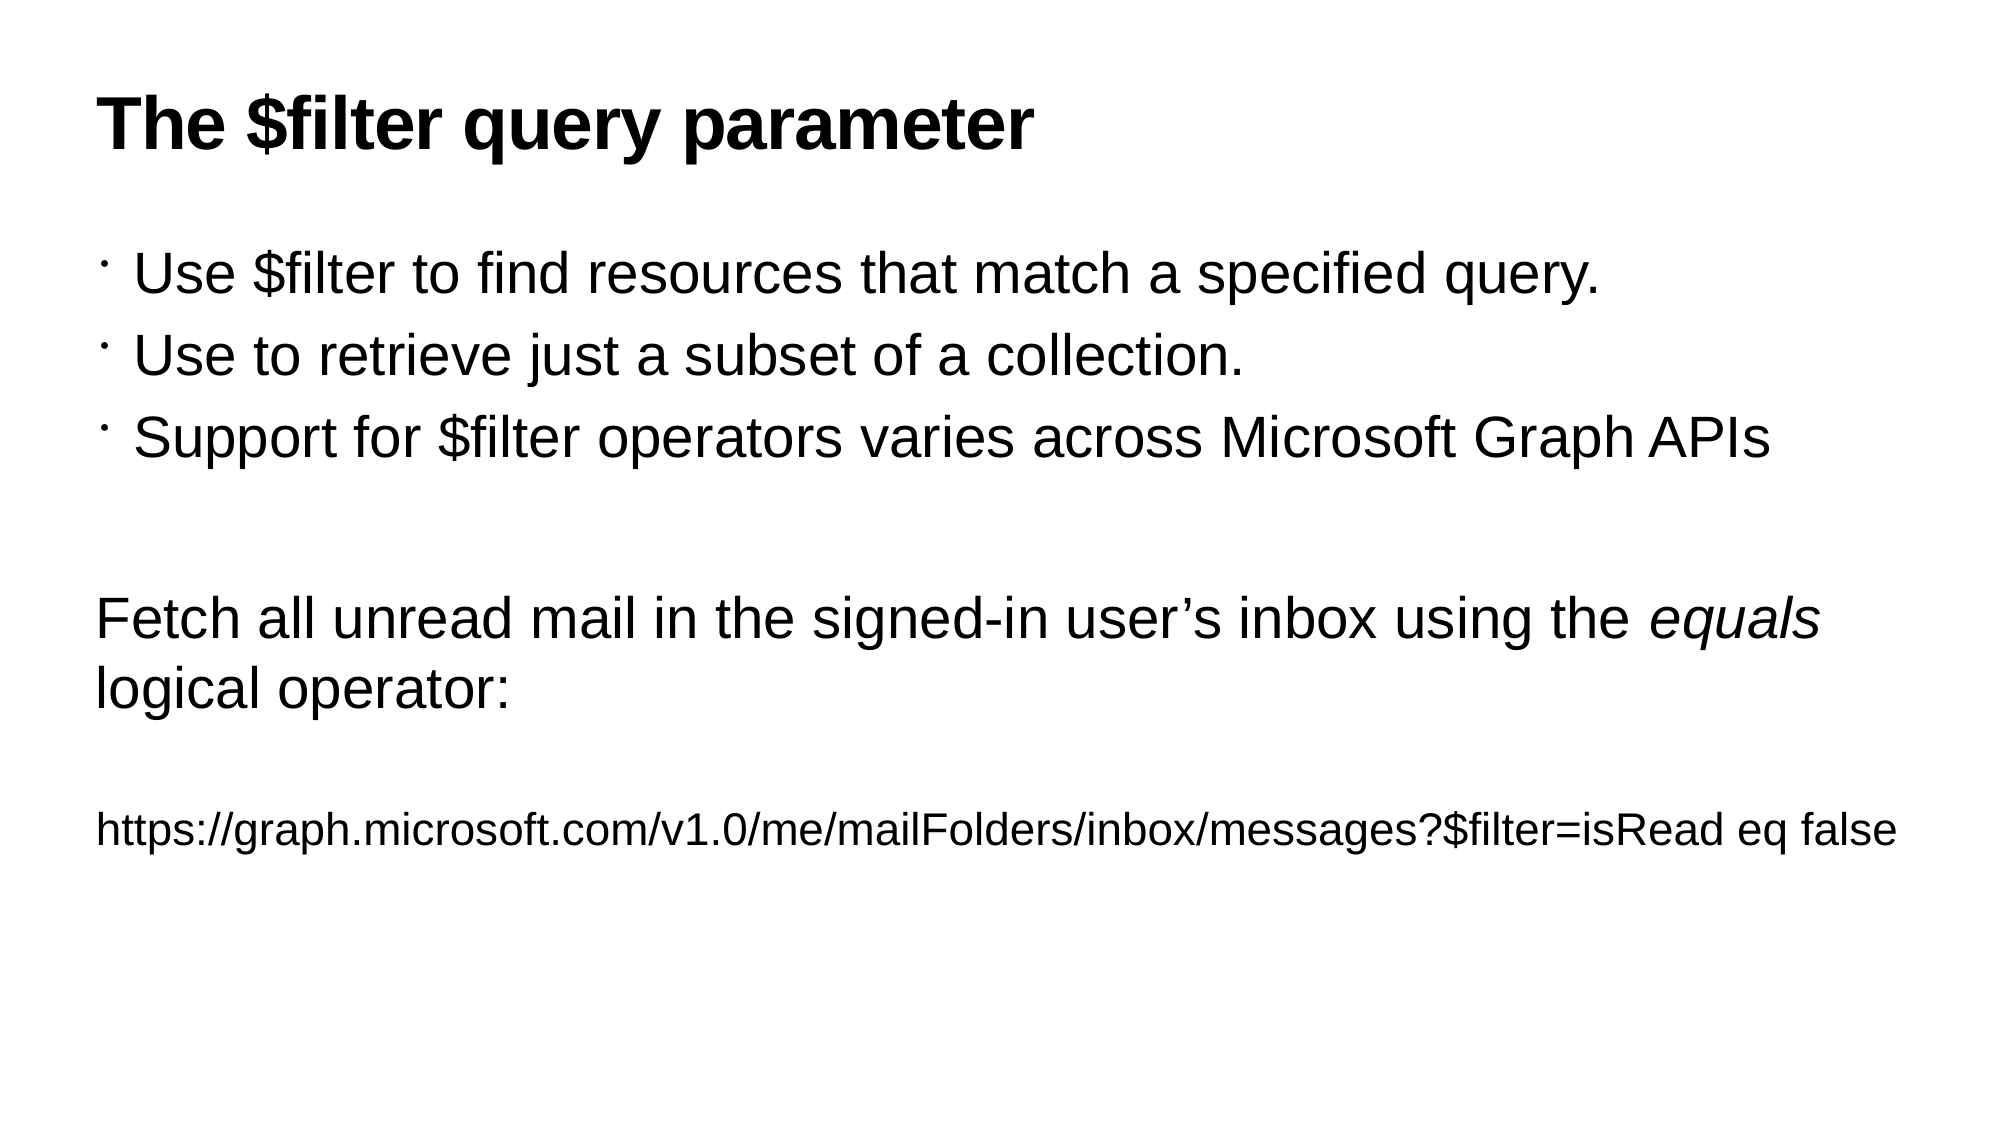

# The $filter query parameter
Use $filter to find resources that match a specified query.
Use to retrieve just a subset of a collection.
Support for $filter operators varies across Microsoft Graph APIs

Fetch all unread mail in the signed-in user’s inbox using the equals logical operator:

https://graph.microsoft.com/v1.0/me/mailFolders/inbox/messages?$filter=isRead eq false